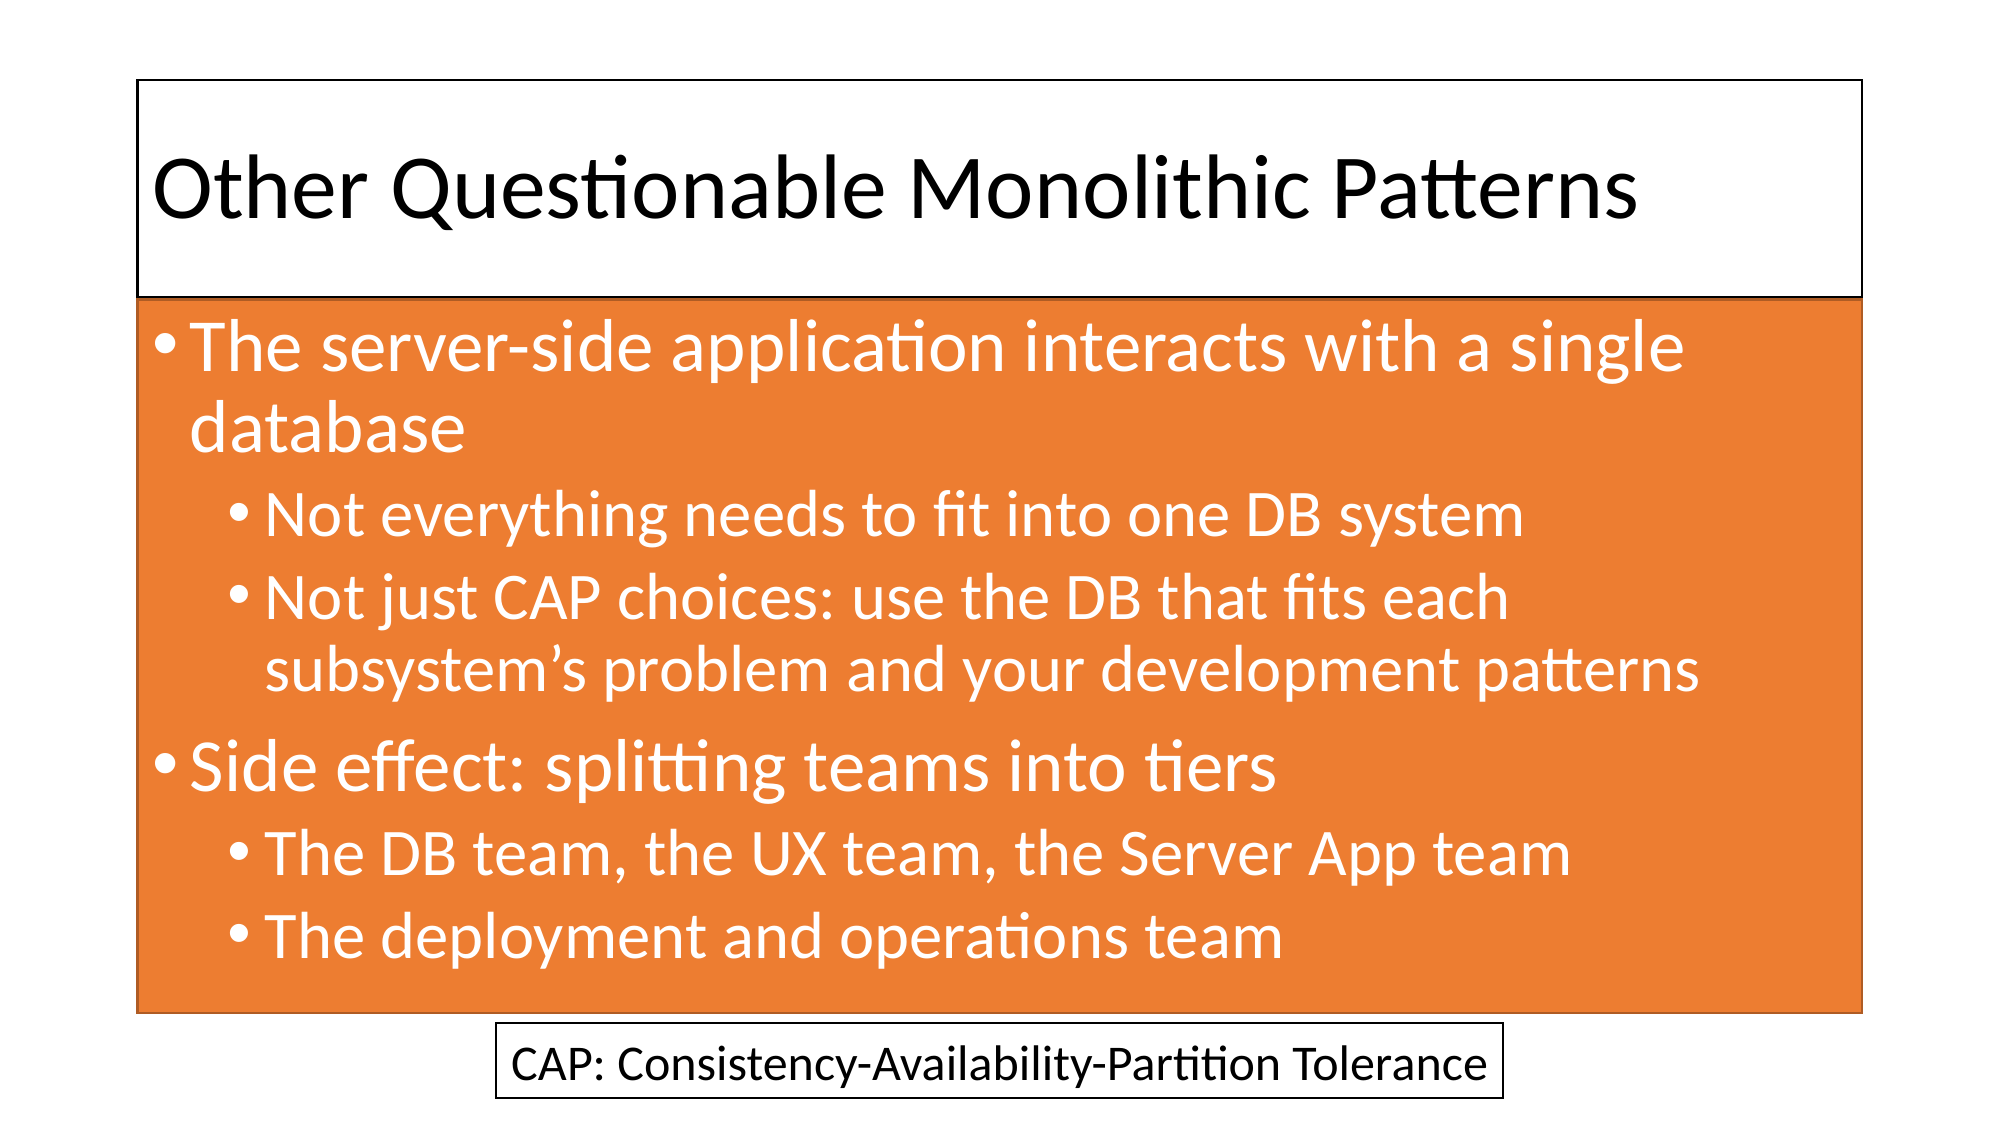

# Other Questionable Monolithic Patterns
The server-side application interacts with a single database
Not everything needs to fit into one DB system
Not just CAP choices: use the DB that fits each subsystem’s problem and your development patterns
Side effect: splitting teams into tiers
The DB team, the UX team, the Server App team
The deployment and operations team

CAP: Consistency-Availability-Partition Tolerance